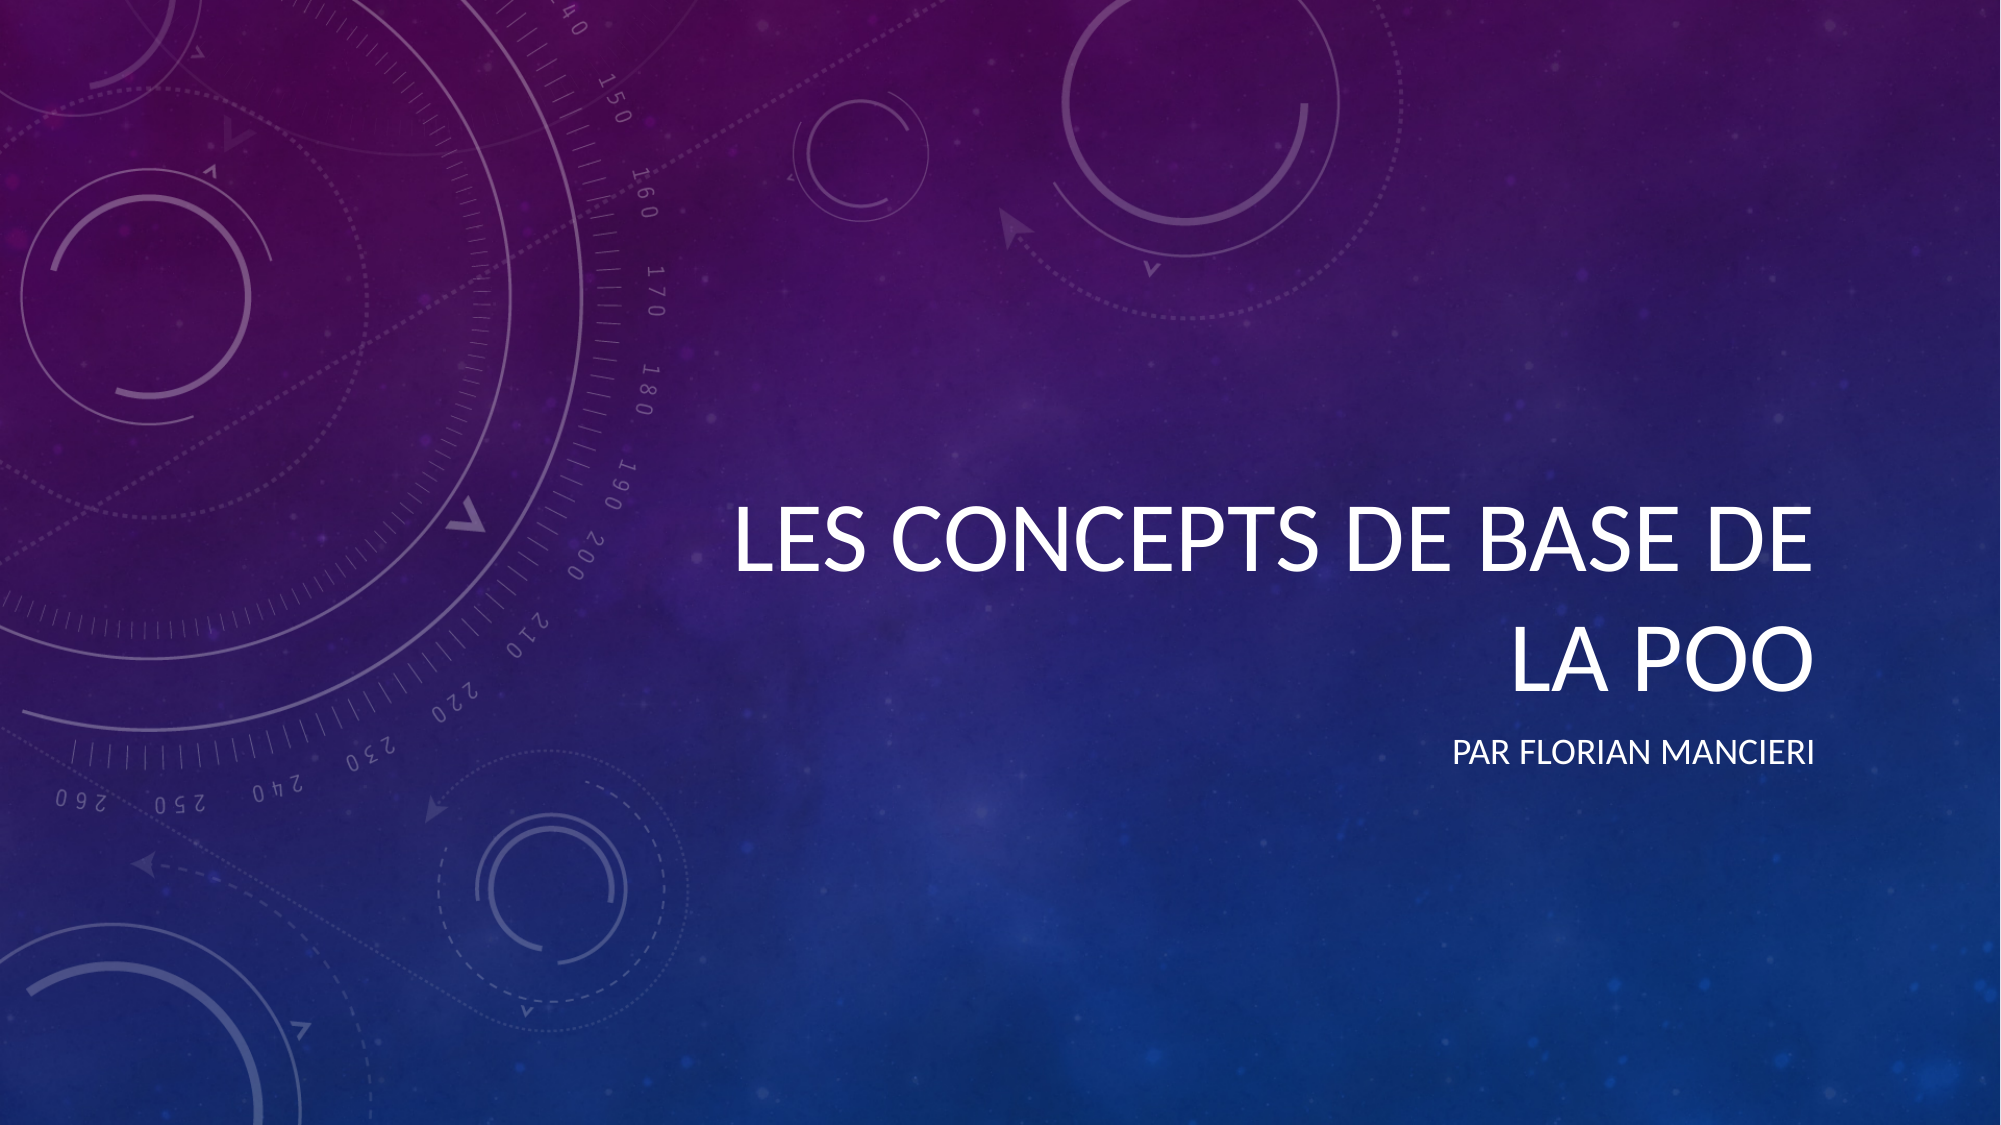

# Les concepts de base de la POO
Par Florian Mancieri